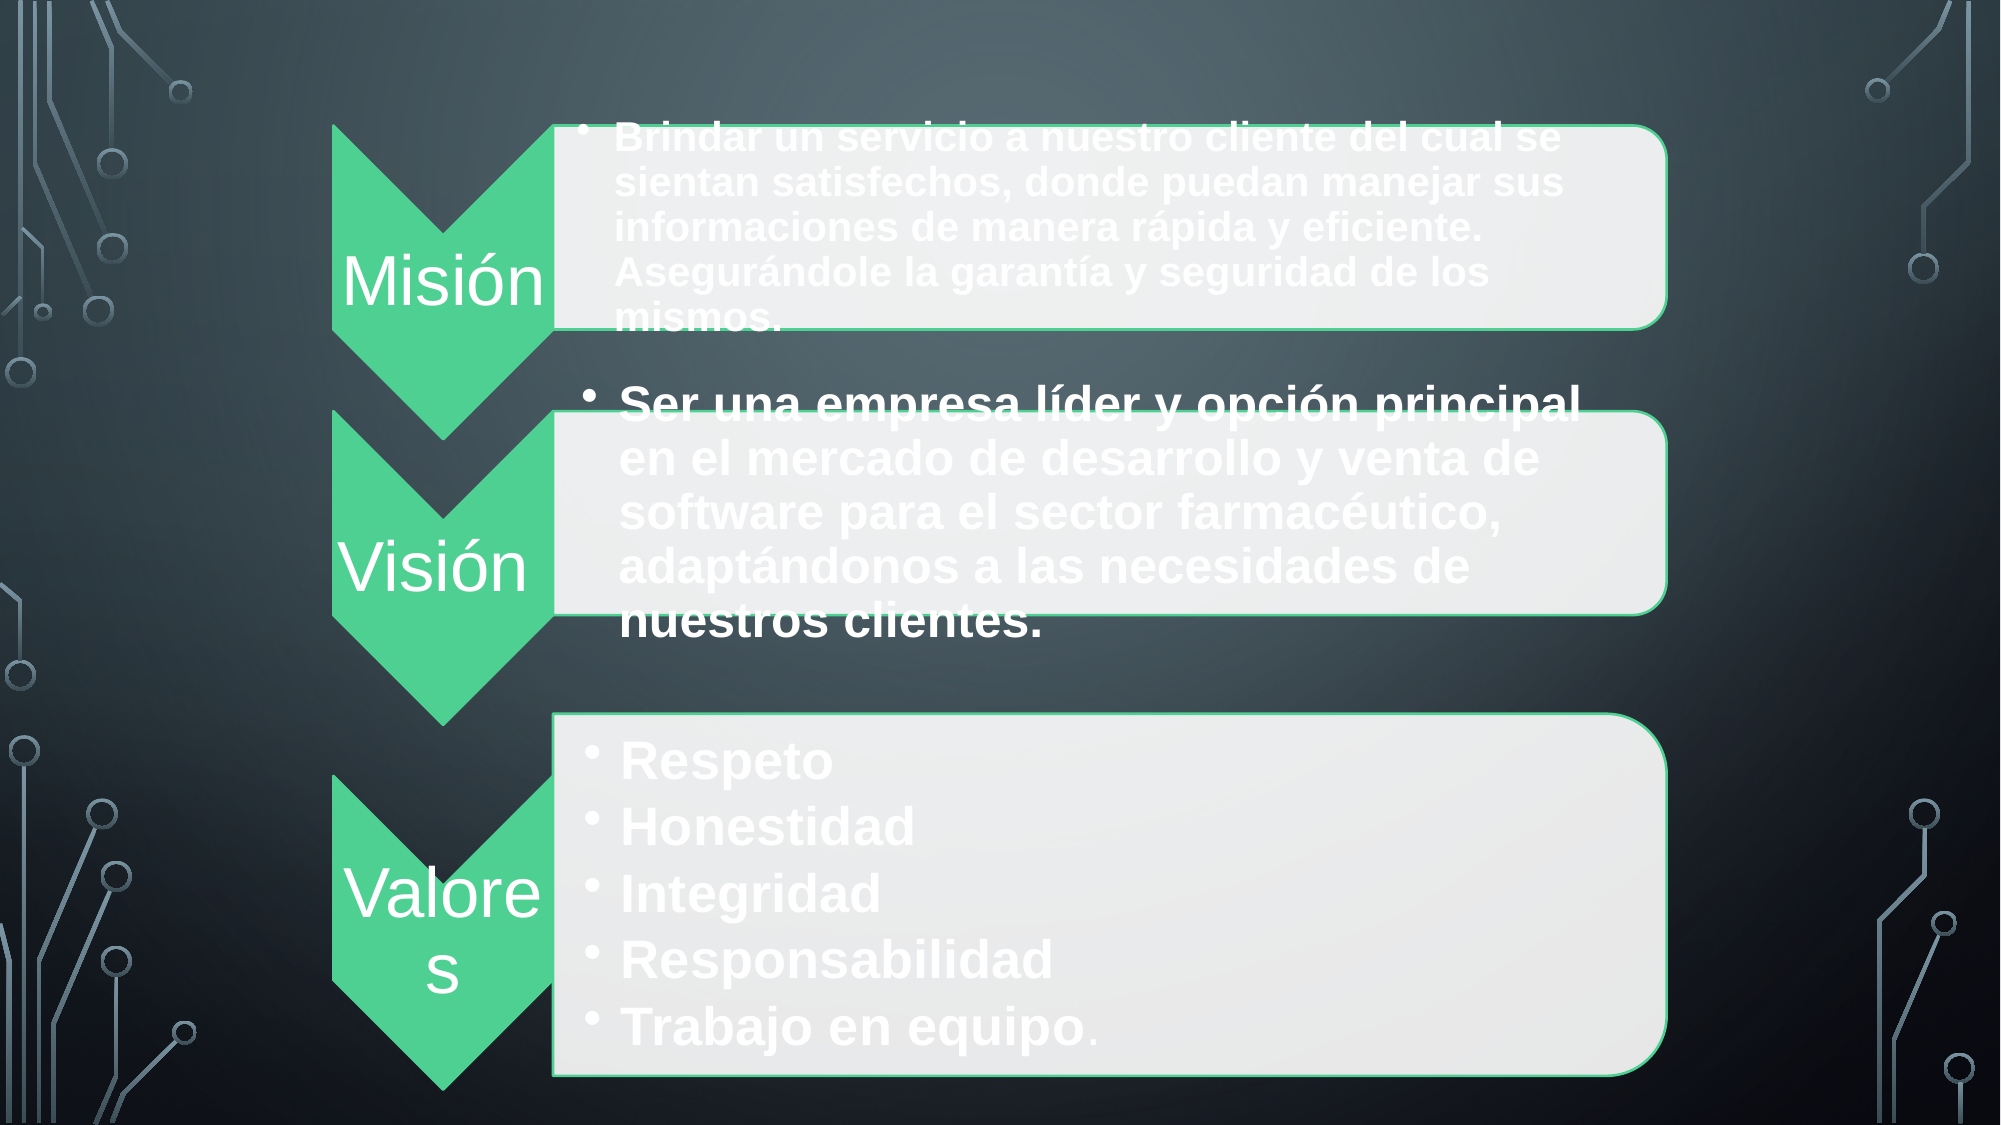

Misión
Brindar un servicio a nuestro cliente del cual se sientan satisfechos, donde puedan manejar sus informaciones de manera rápida y eficiente. Asegurándole la garantía y seguridad de los mismos.
Visión
Ser una empresa líder y opción principal en el mercado de desarrollo y venta de software para el sector farmacéutico, adaptándonos a las necesidades de nuestros clientes.
Valores
Respeto
Honestidad
Integridad
Responsabilidad
Trabajo en equipo.